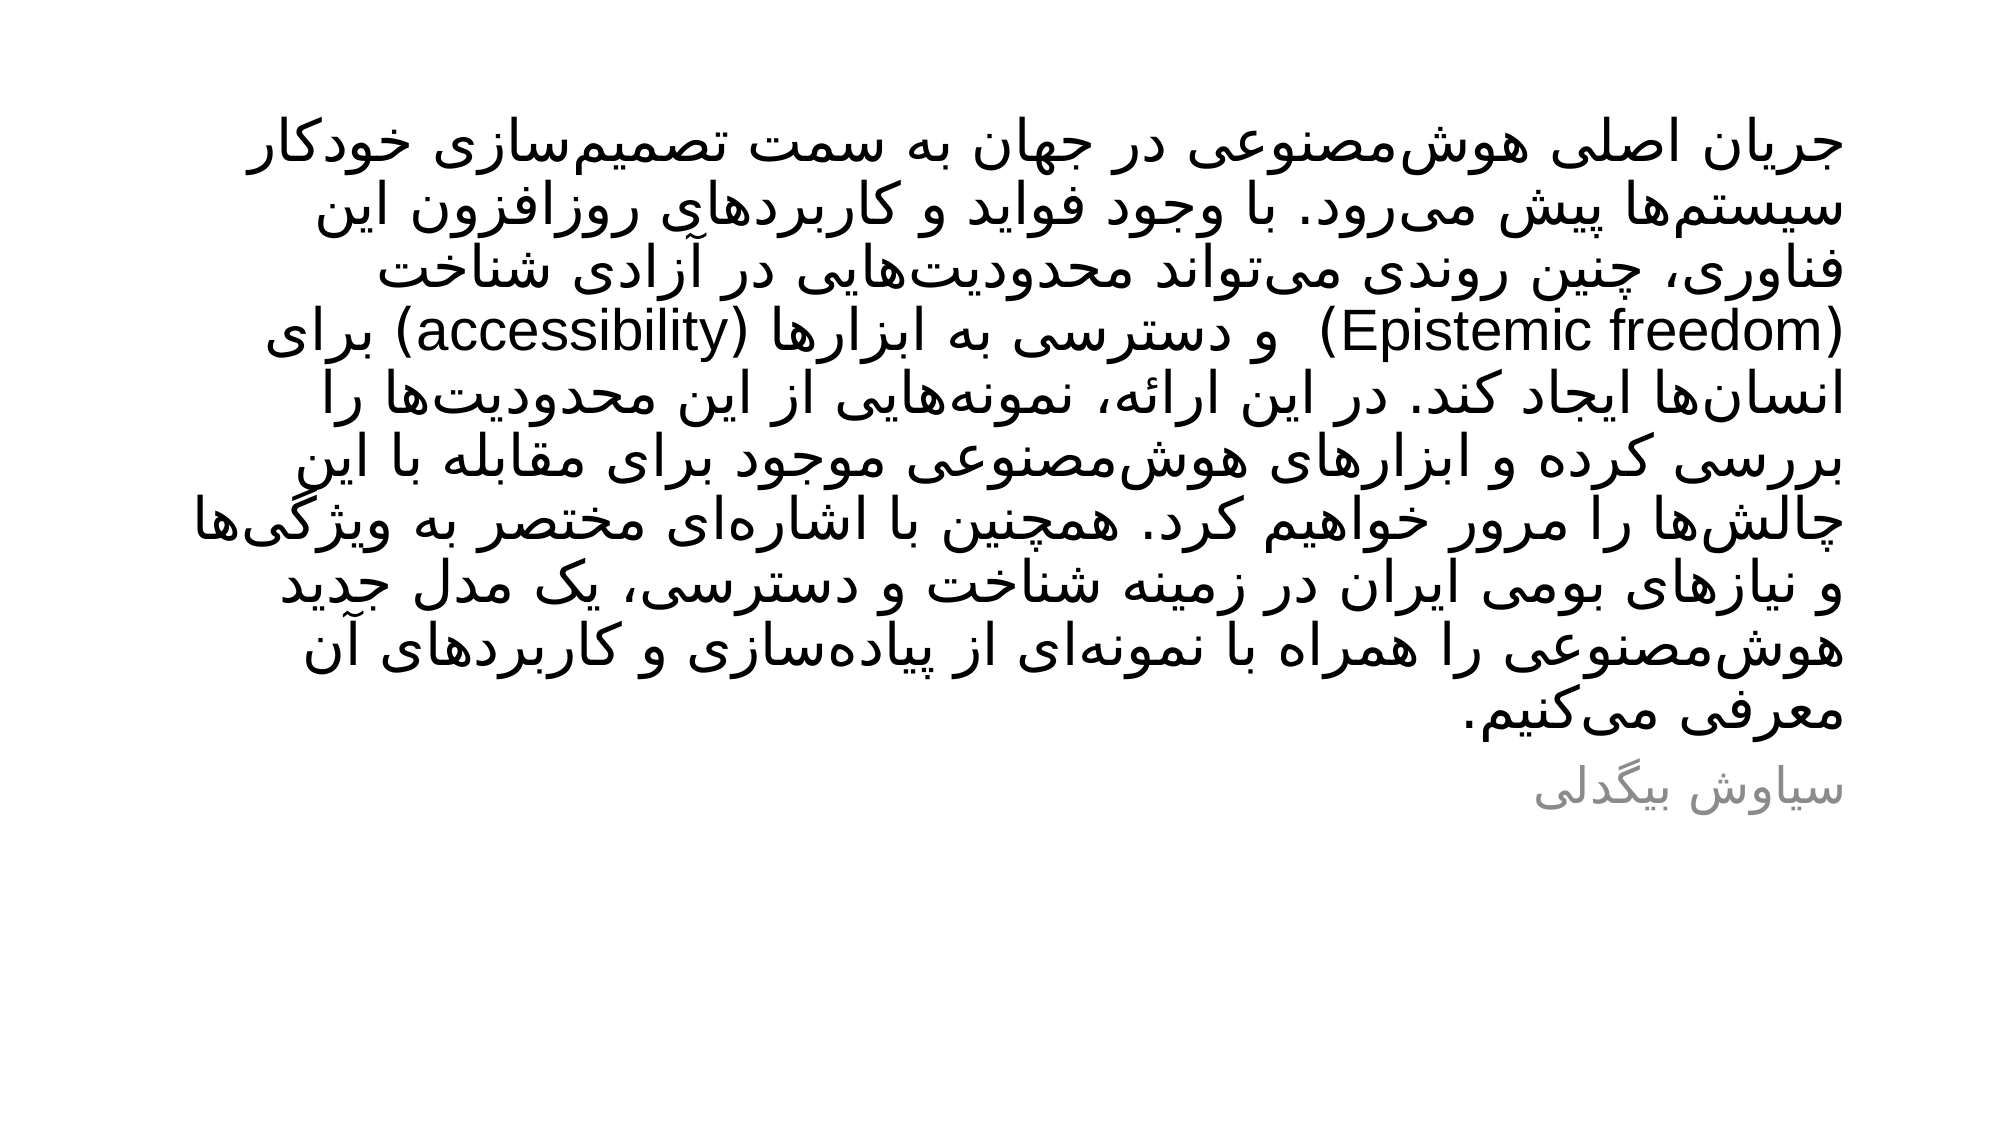

# جریان اصلی هوش‌مصنوعی در جهان به سمت تصمیم‌سازی خودکار سیستم‌ها پیش می‌رود. با وجود فواید و کاربردهای روزافزون این فناوری، چنین روندی می‌تواند محدودیت‌هایی در آزادی شناخت (Epistemic freedom)  و دسترسی به ابزارها (accessibility) برای انسان‌ها ایجاد کند. در این ارائه، نمونه‌هایی از این محدودیت‌ها را بررسی کرده و ابزارهای هوش‌مصنوعی موجود برای مقابله با این چالش‌ها را مرور خواهیم کرد. همچنین با اشاره‌ای مختصر به ویژگی‌ها و نیازهای بومی ایران در زمینه شناخت و دسترسی، یک مدل جدید هوش‌مصنوعی را همراه با نمونه‌ای از پیاده‌سازی و کاربردهای آن معرفی می‌کنیم.
سیاوش بیگدلی